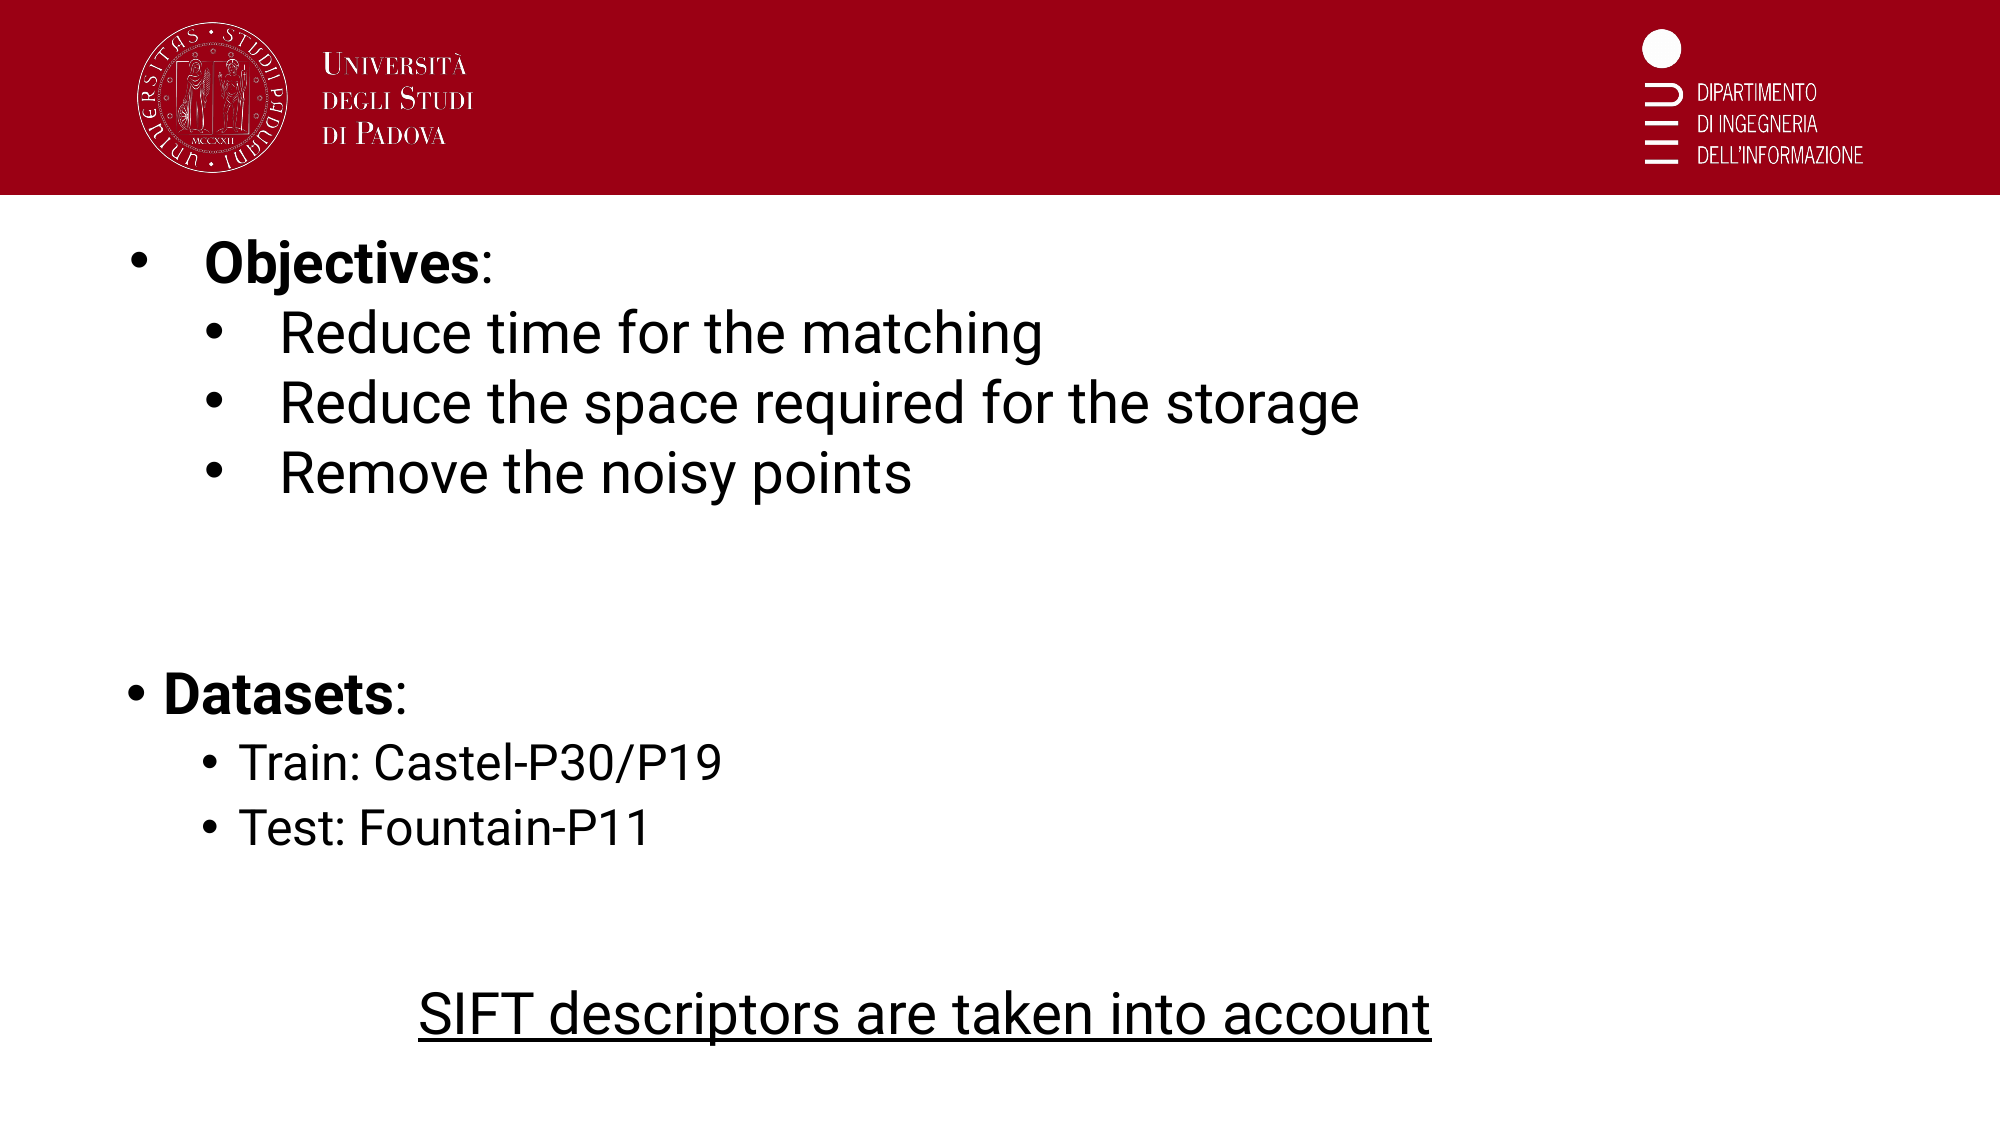

Objectives:
Reduce time for the matching
Reduce the space required for the storage
Remove the noisy points

Datasets:
Train: Castel-P30/P19
Test: Fountain-P11

SIFT descriptors are taken into account